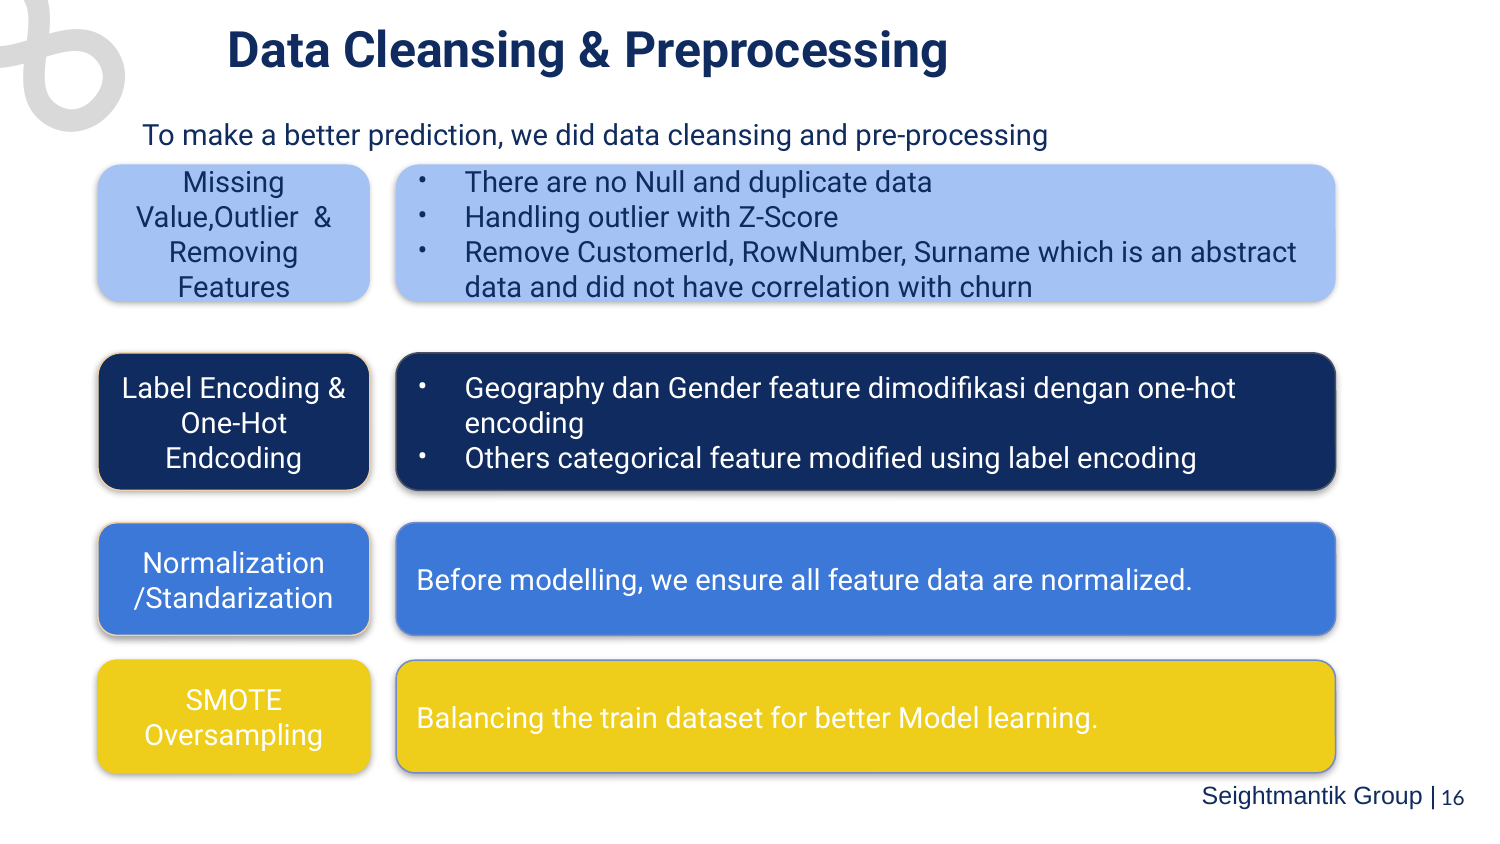

# Data Cleansing & Preprocessing
To make a better prediction, we did data cleansing and pre-processing
There are no Null and duplicate data
Handling outlier with Z-Score
Remove CustomerId, RowNumber, Surname which is an abstract data and did not have correlation with churn
Missing Value,Outlier  & Removing Features
Geography dan Gender feature dimodifikasi dengan one-hot encoding
Others categorical feature modified using label encoding
Label Encoding & One-Hot Endcoding
Before modelling, we ensure all feature data are normalized.
Normalization /Standarization
Balancing the train dataset for better Model learning.
SMOTE Oversampling
16